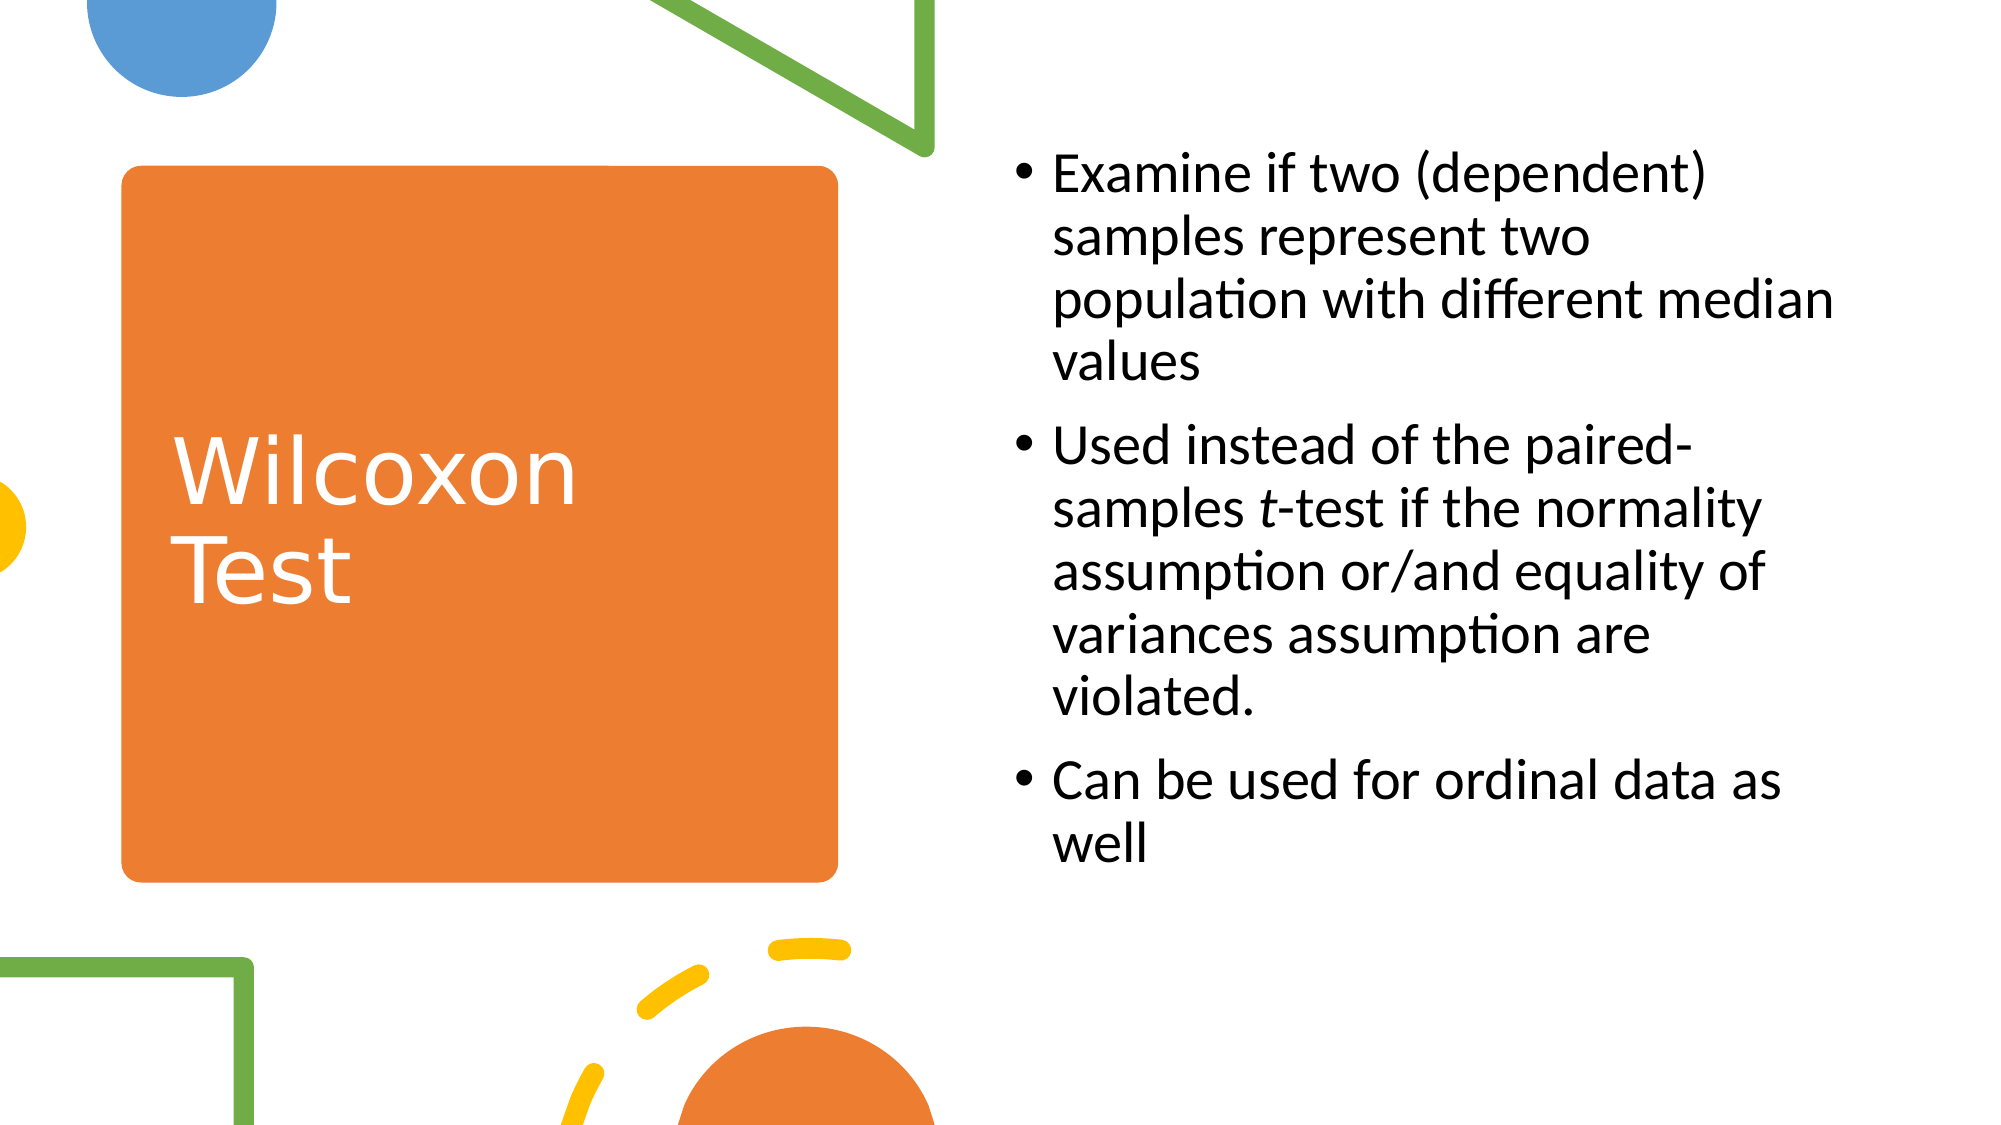

Examine if two (dependent) samples represent two population with different median values
Used instead of the paired-samples t-test if the normality assumption or/and equality of variances assumption are violated.
Can be used for ordinal data as well

# Wilcoxon Test